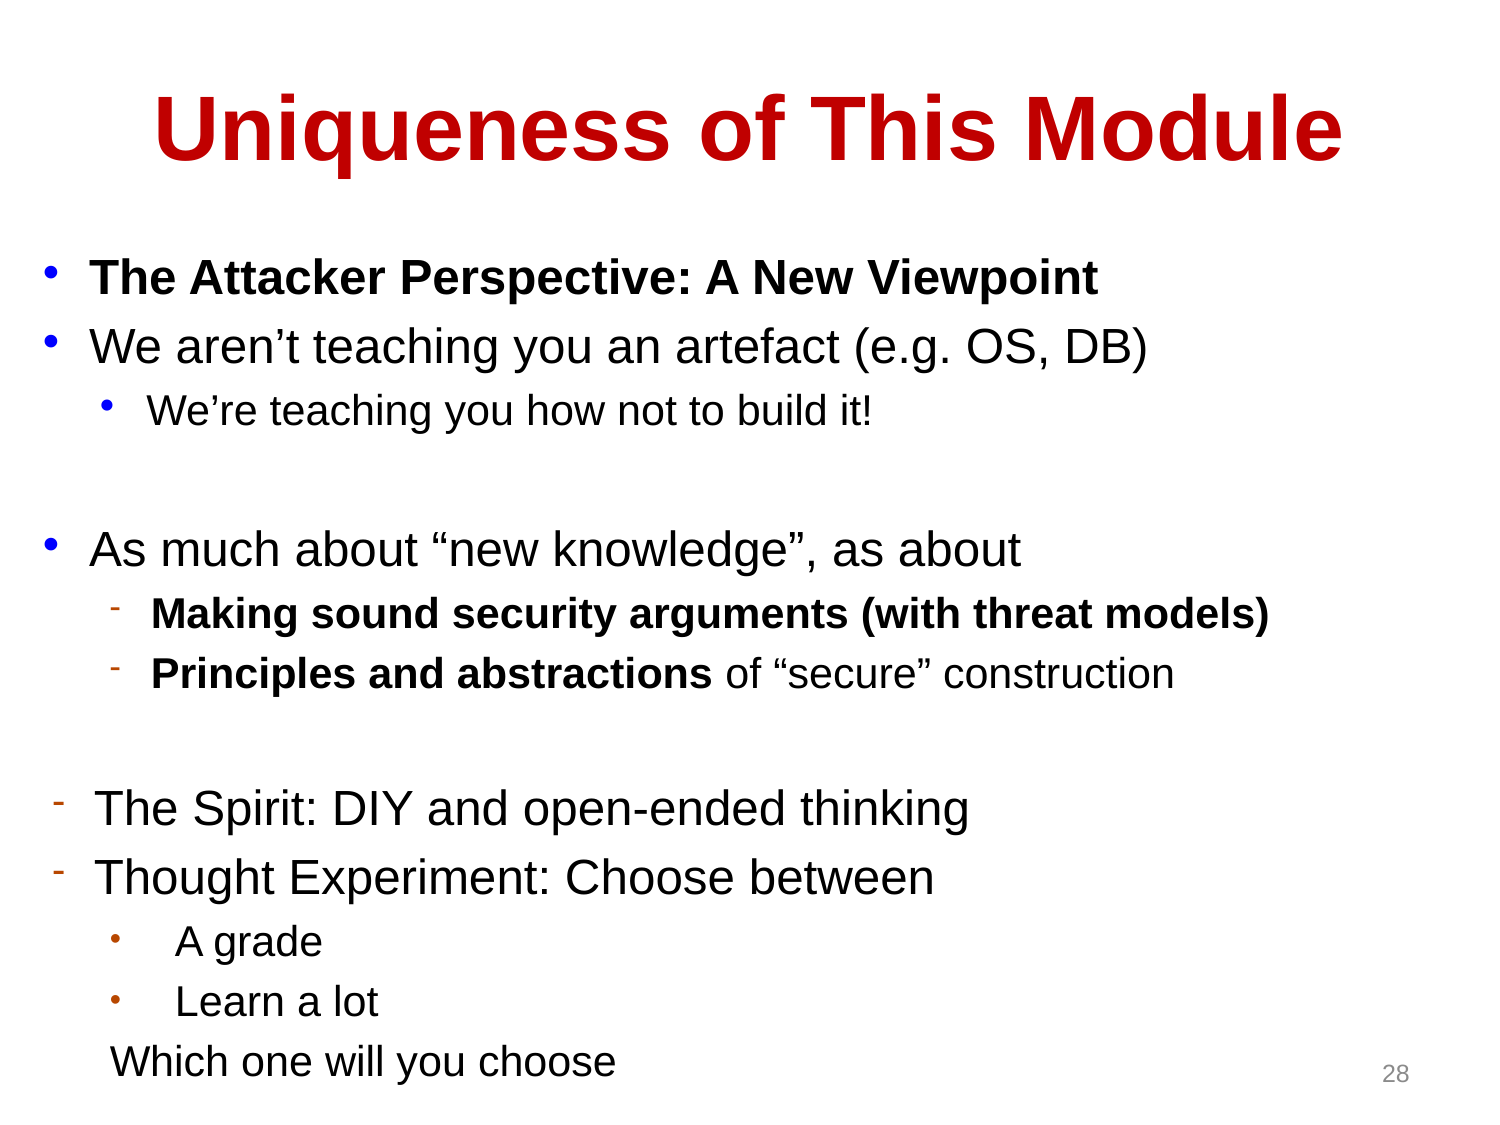

# Uniqueness of This Module
The Attacker Perspective: A New Viewpoint
We aren’t teaching you an artefact (e.g. OS, DB)
We’re teaching you how not to build it!

As much about “new knowledge”, as about
Making sound security arguments (with threat models)
Principles and abstractions of “secure” construction

The Spirit: DIY and open-ended thinking
Thought Experiment: Choose between
A grade
Learn a lot
Which one will you choose
28